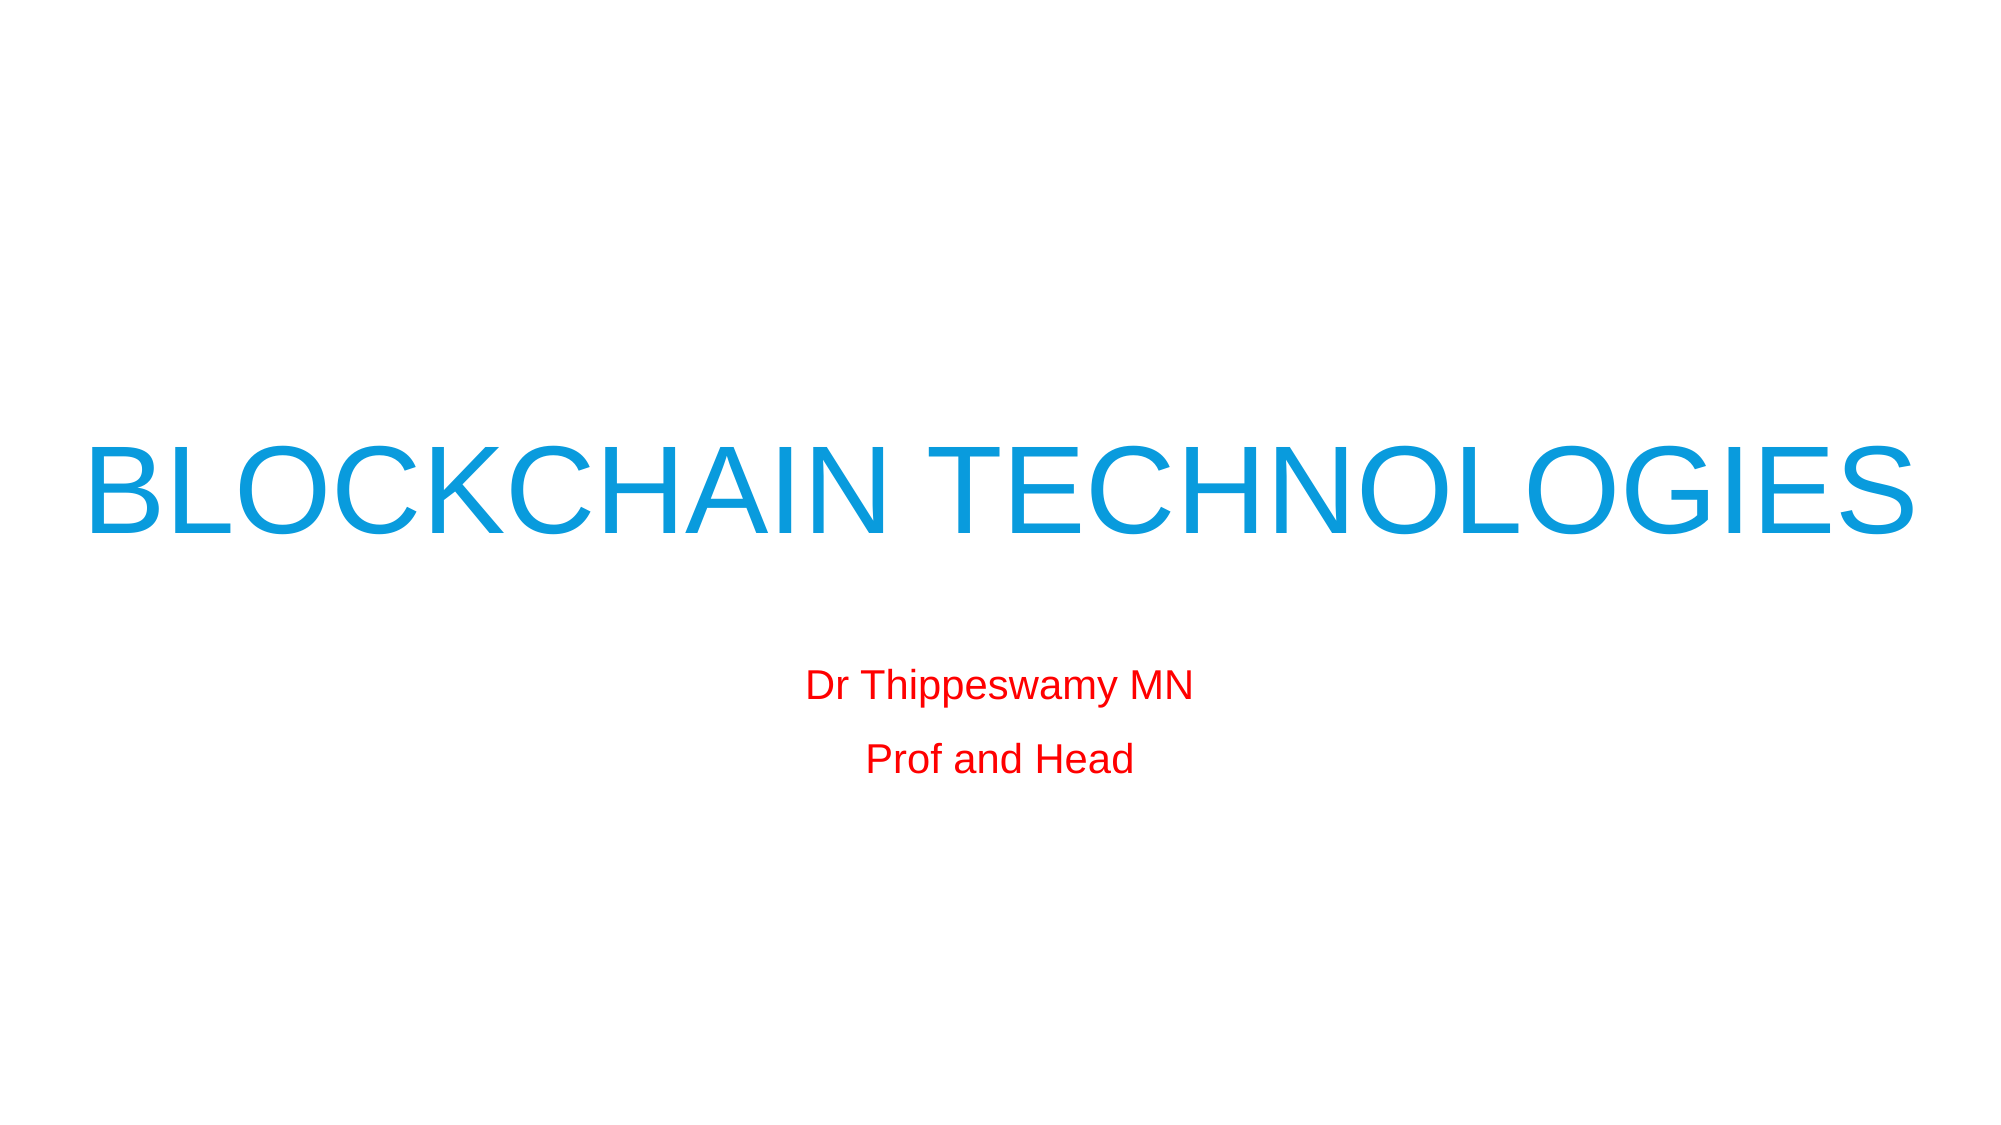

# BLOCKCHAIN TECHNOLOGIES
Dr Thippeswamy MN
Prof and Head